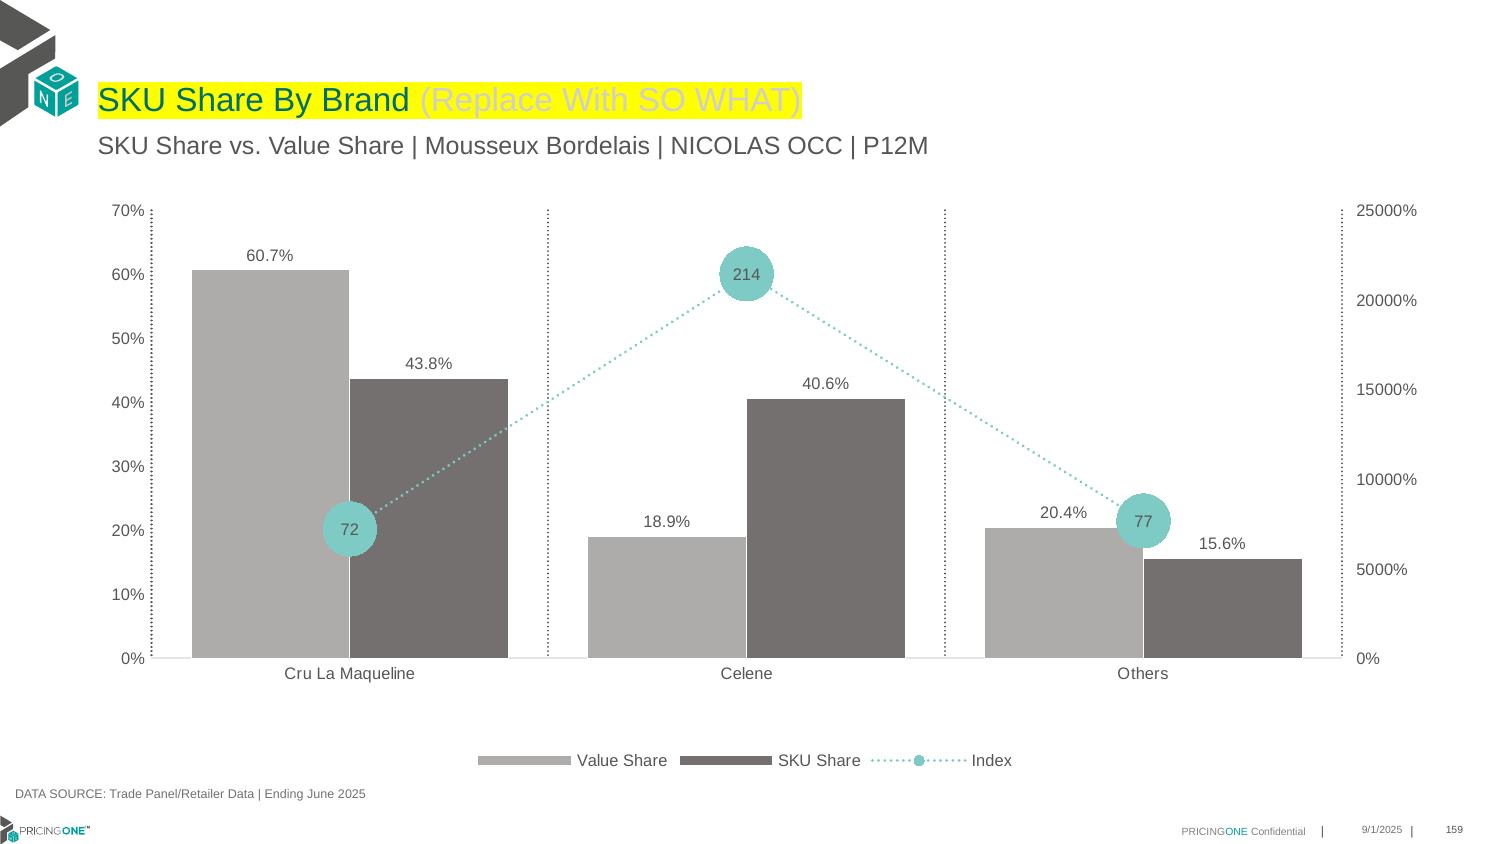

# SKU Share By Brand (Replace With SO WHAT)
SKU Share vs. Value Share | Mousseux Bordelais | NICOLAS OCC | P12M

### Chart

| Category | Value Share | SKU Share | Index |
|---|---|---|---|
| Cru La Maqueline | 0.6066424494032174 | 0.43750000000000006 | 72.1182634730539 |
| Celene | 0.1894135962636222 | 0.40625 | 214.47773972602738 |
| Others | 0.20394395433316034 | 0.15625 | 76.61418575063614 |
DATA SOURCE: Trade Panel/Retailer Data | Ending June 2025

9/1/2025
159